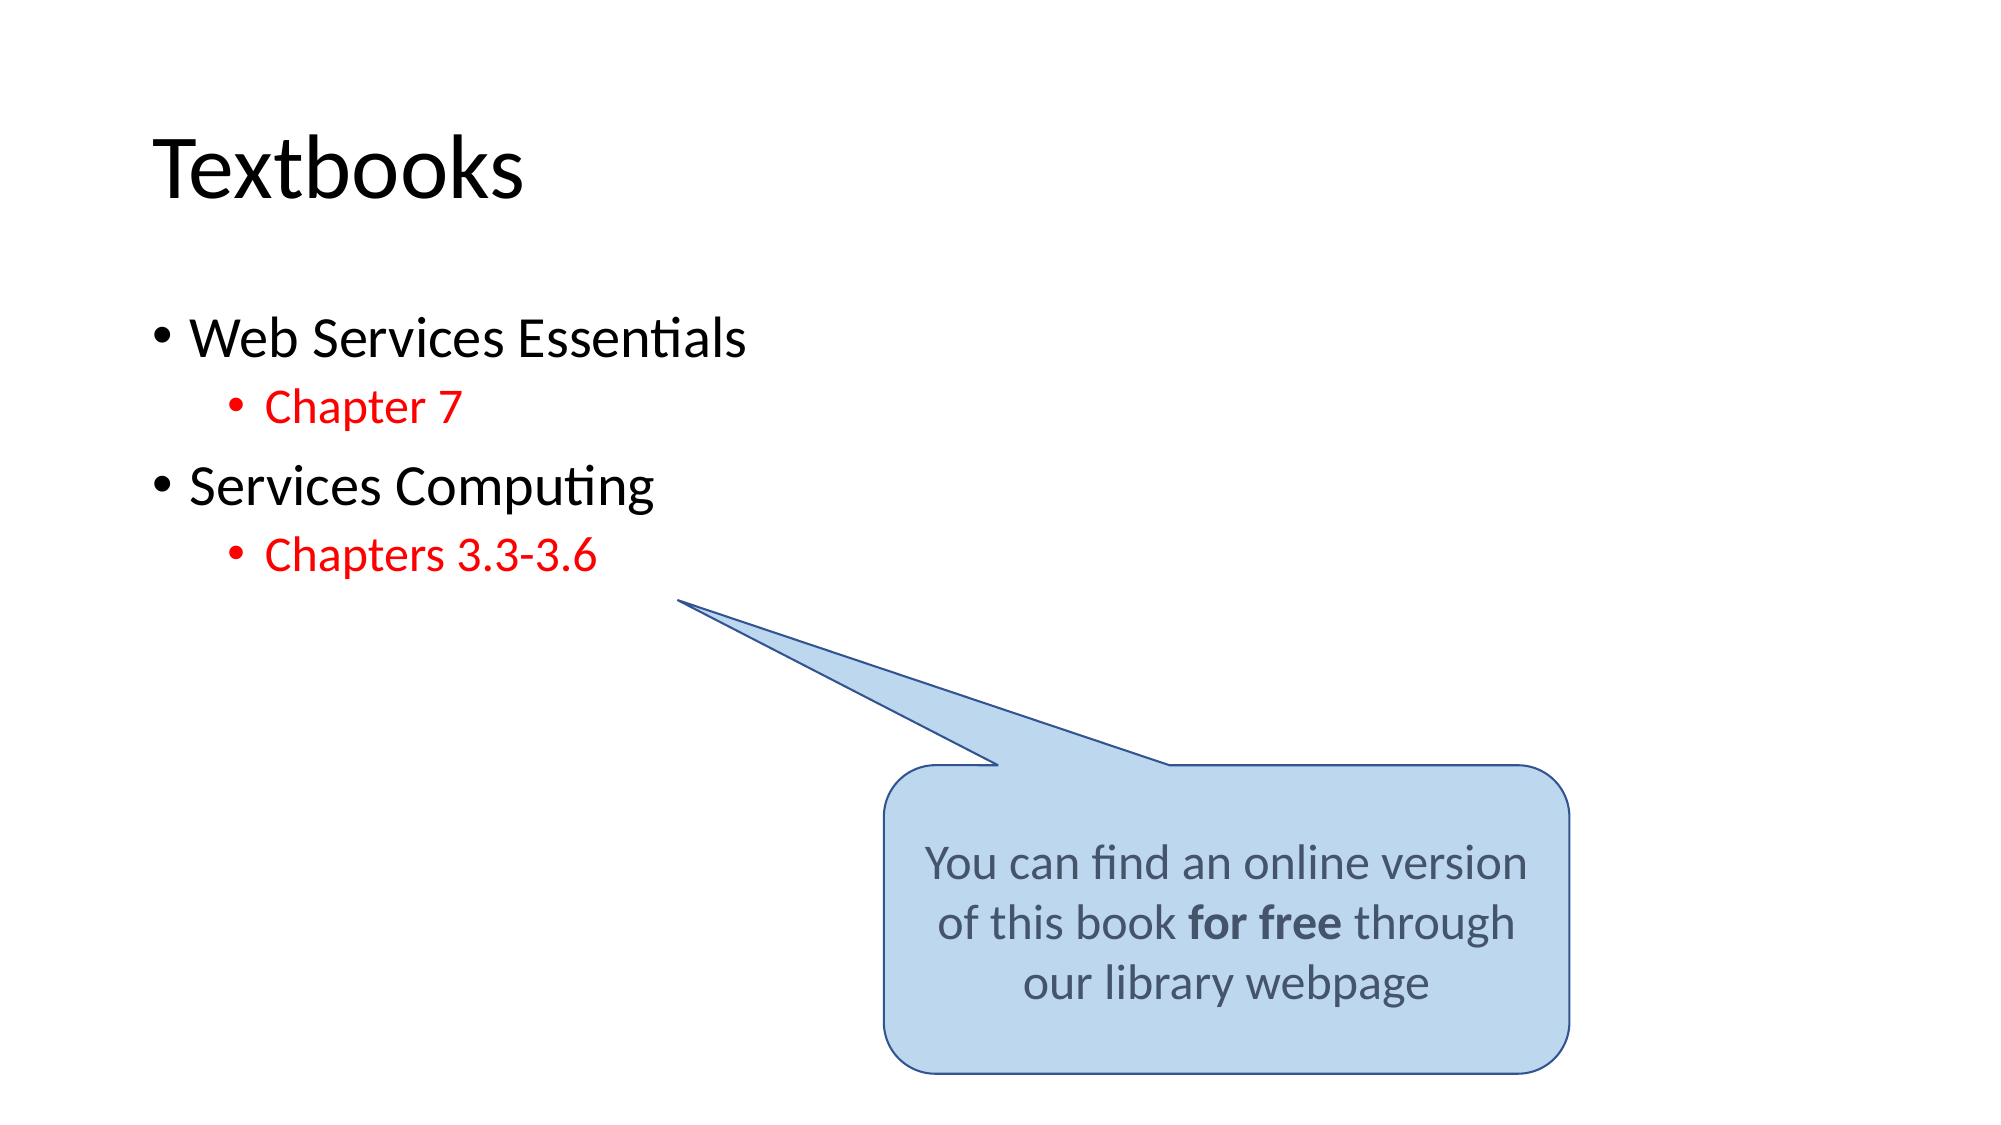

# Textbooks
Web Services Essentials
Chapter 7
Services Computing
Chapters 3.3-3.6
You can find an online version of this book for free through our library webpage